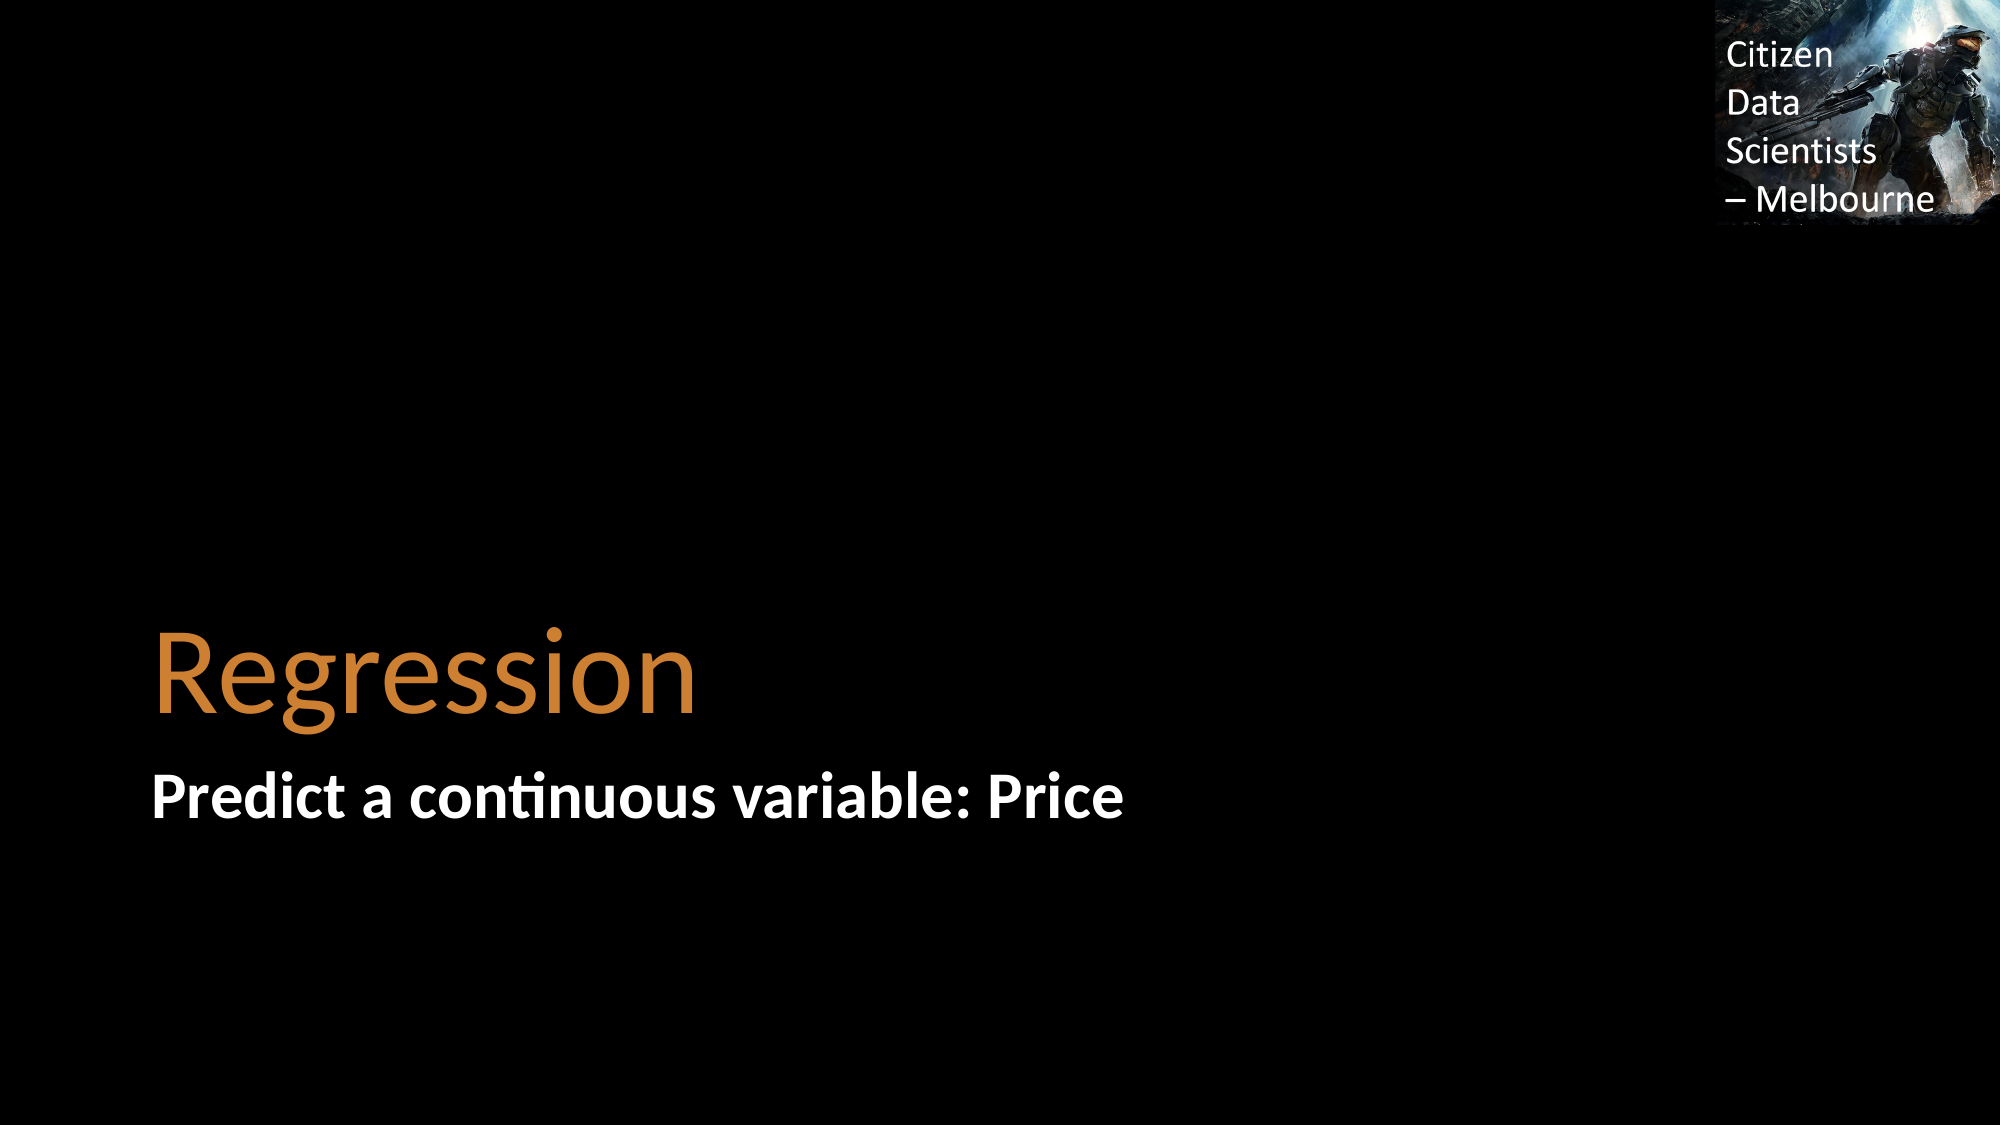

# Regression
Predict a continuous variable: Price